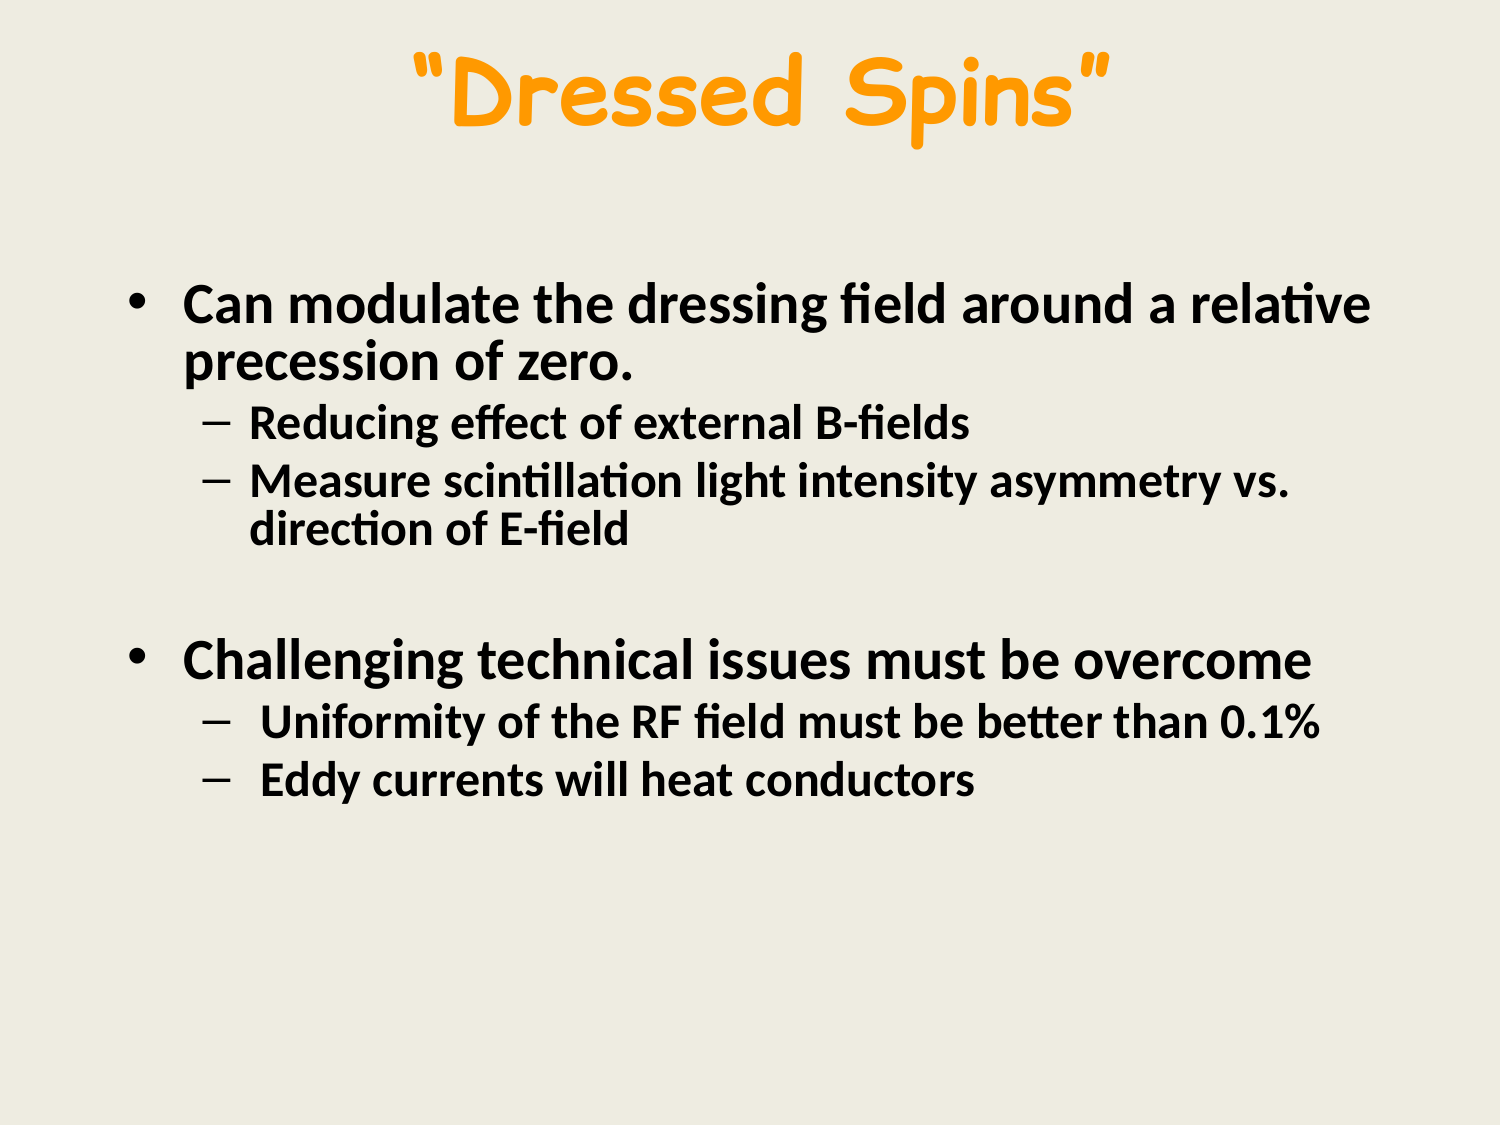

“Dressed Spins”

Can modulate the dressing field around a relative precession of zero.
Reducing effect of external B-fields
Measure scintillation light intensity asymmetry vs. direction of E-field

Challenging technical issues must be overcome
 Uniformity of the RF field must be better than 0.1%
 Eddy currents will heat conductors